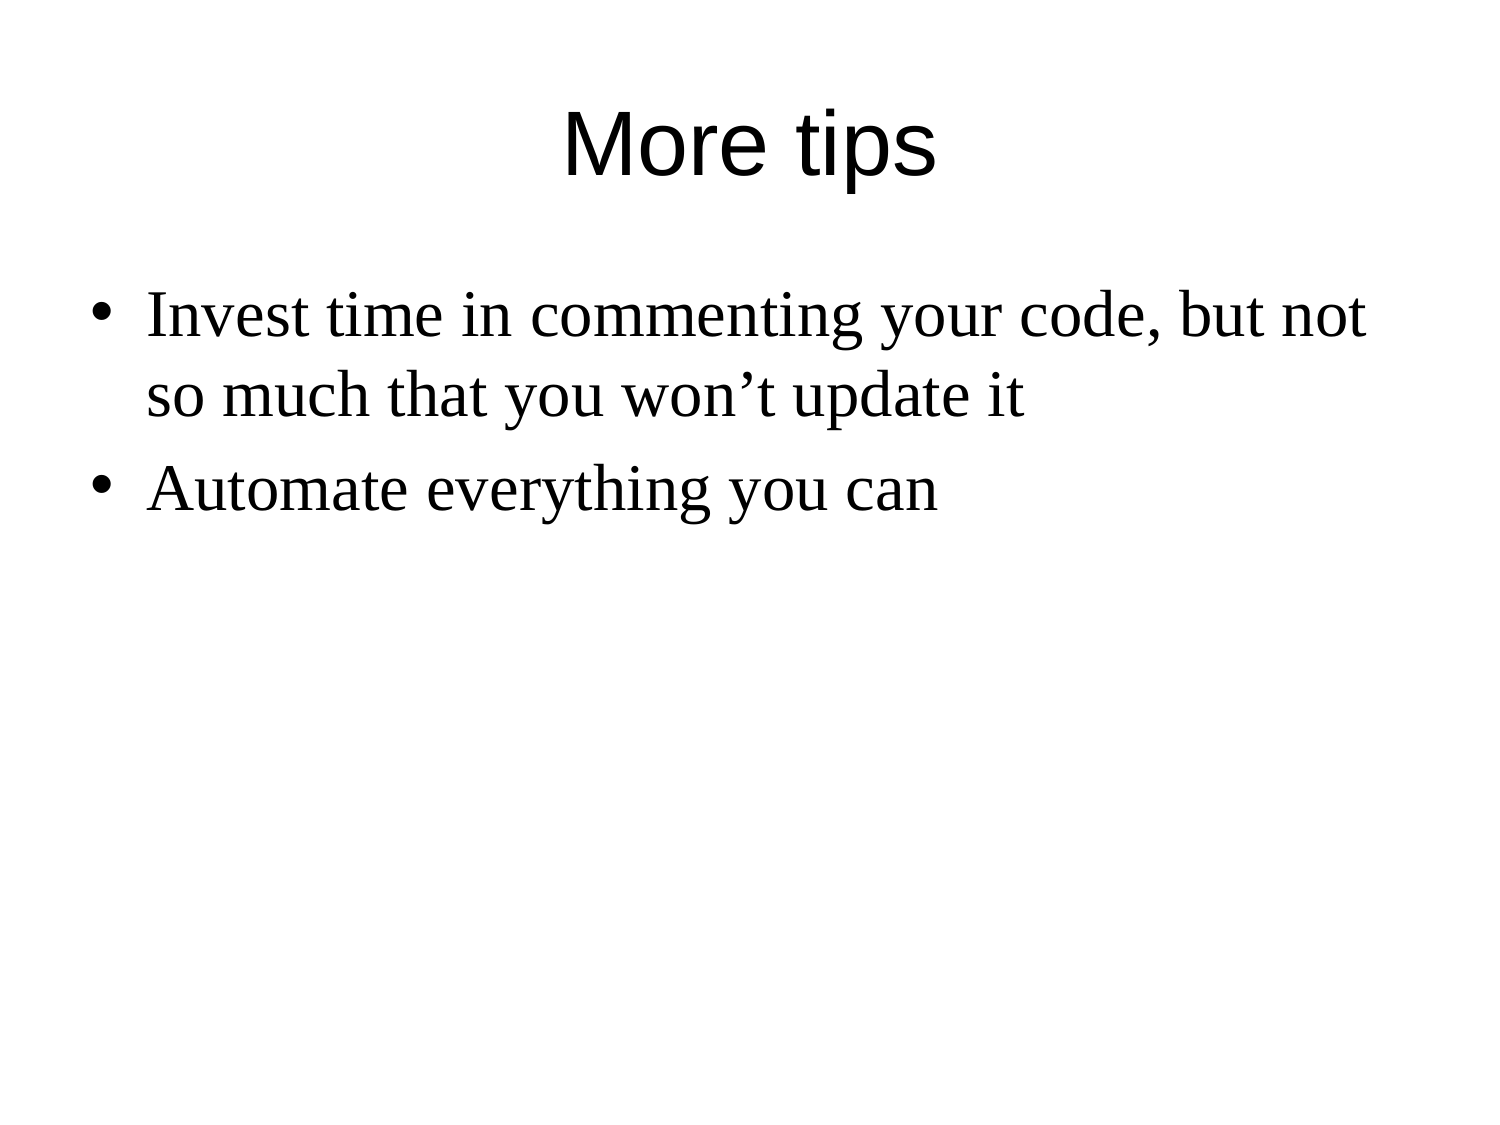

# More tips
Invest time in commenting your code, but not so much that you won’t update it
Automate everything you can